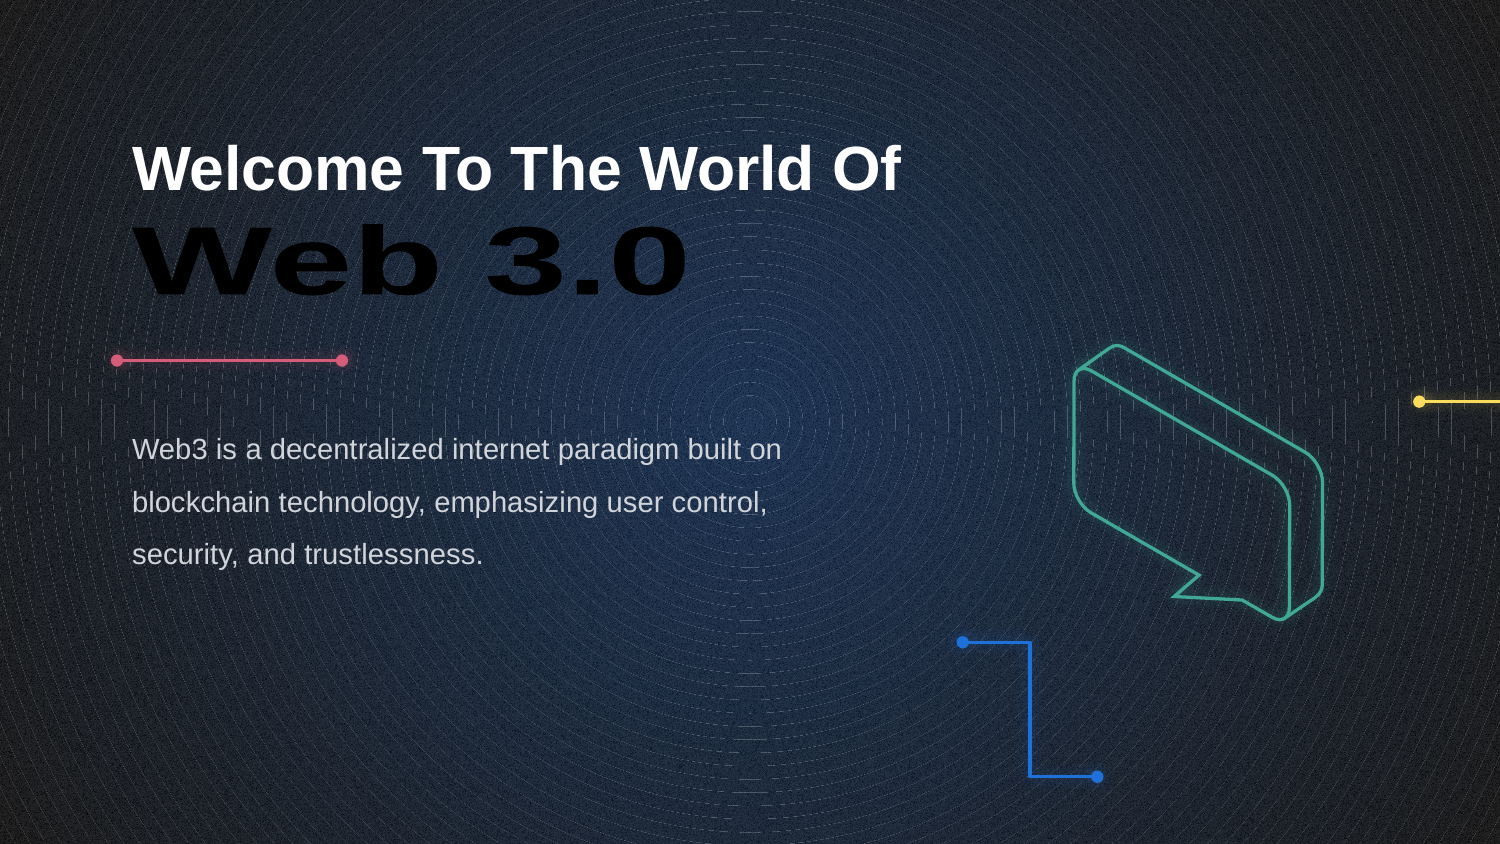

# Welcome To The World Of
Web 3.0

Web3 is a decentralized internet paradigm built on blockchain technology, emphasizing user control, security, and trustlessness.